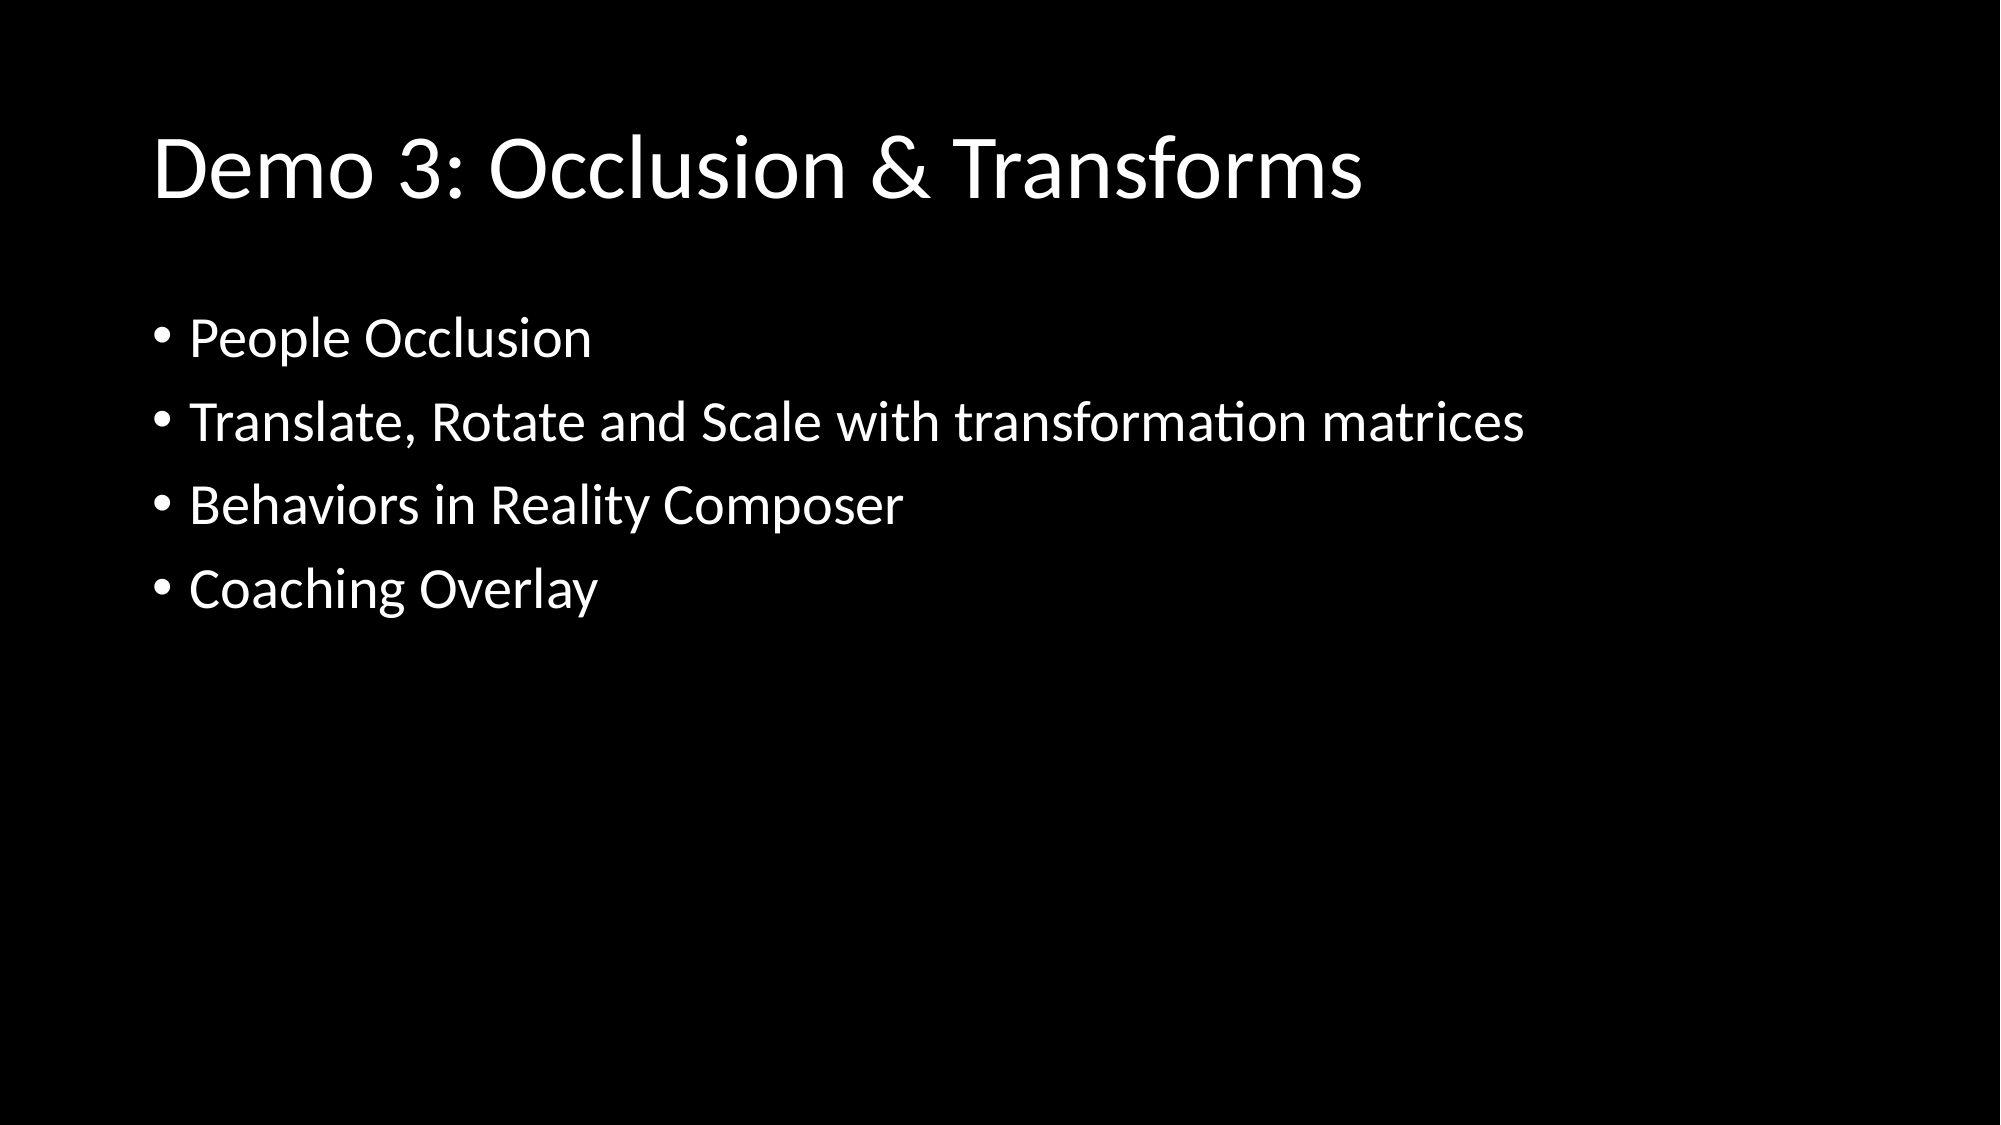

# Demo 3: Occlusion & Transforms
People Occlusion
Translate, Rotate and Scale with transformation matrices
Behaviors in Reality Composer
Coaching Overlay